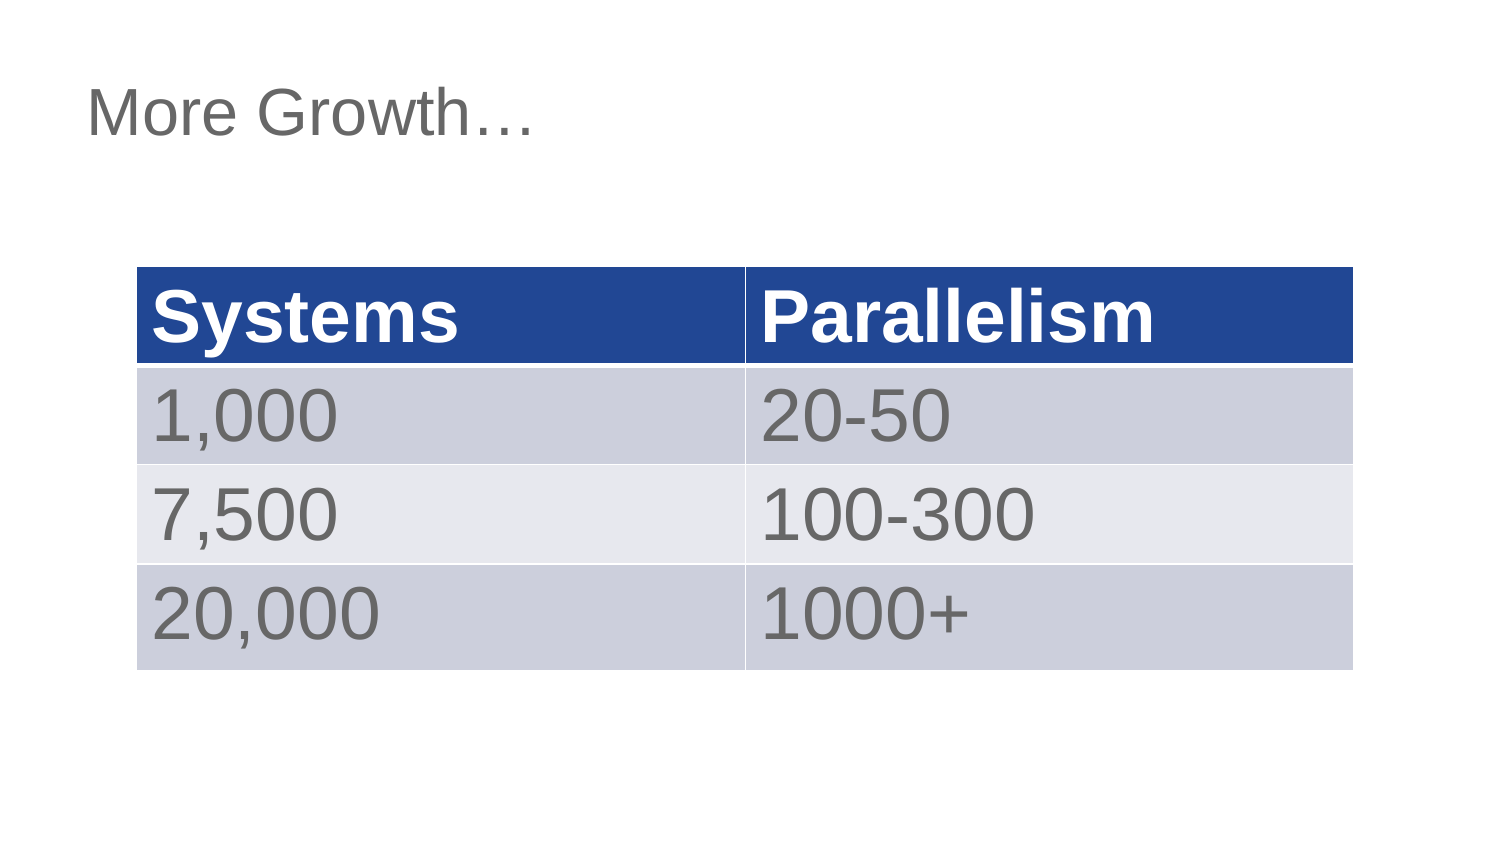

# More Growth…
| Systems | Parallelism |
| --- | --- |
| 1,000 | 20-50 |
| 7,500 | 100-300 |
| 20,000 | 1000+ |